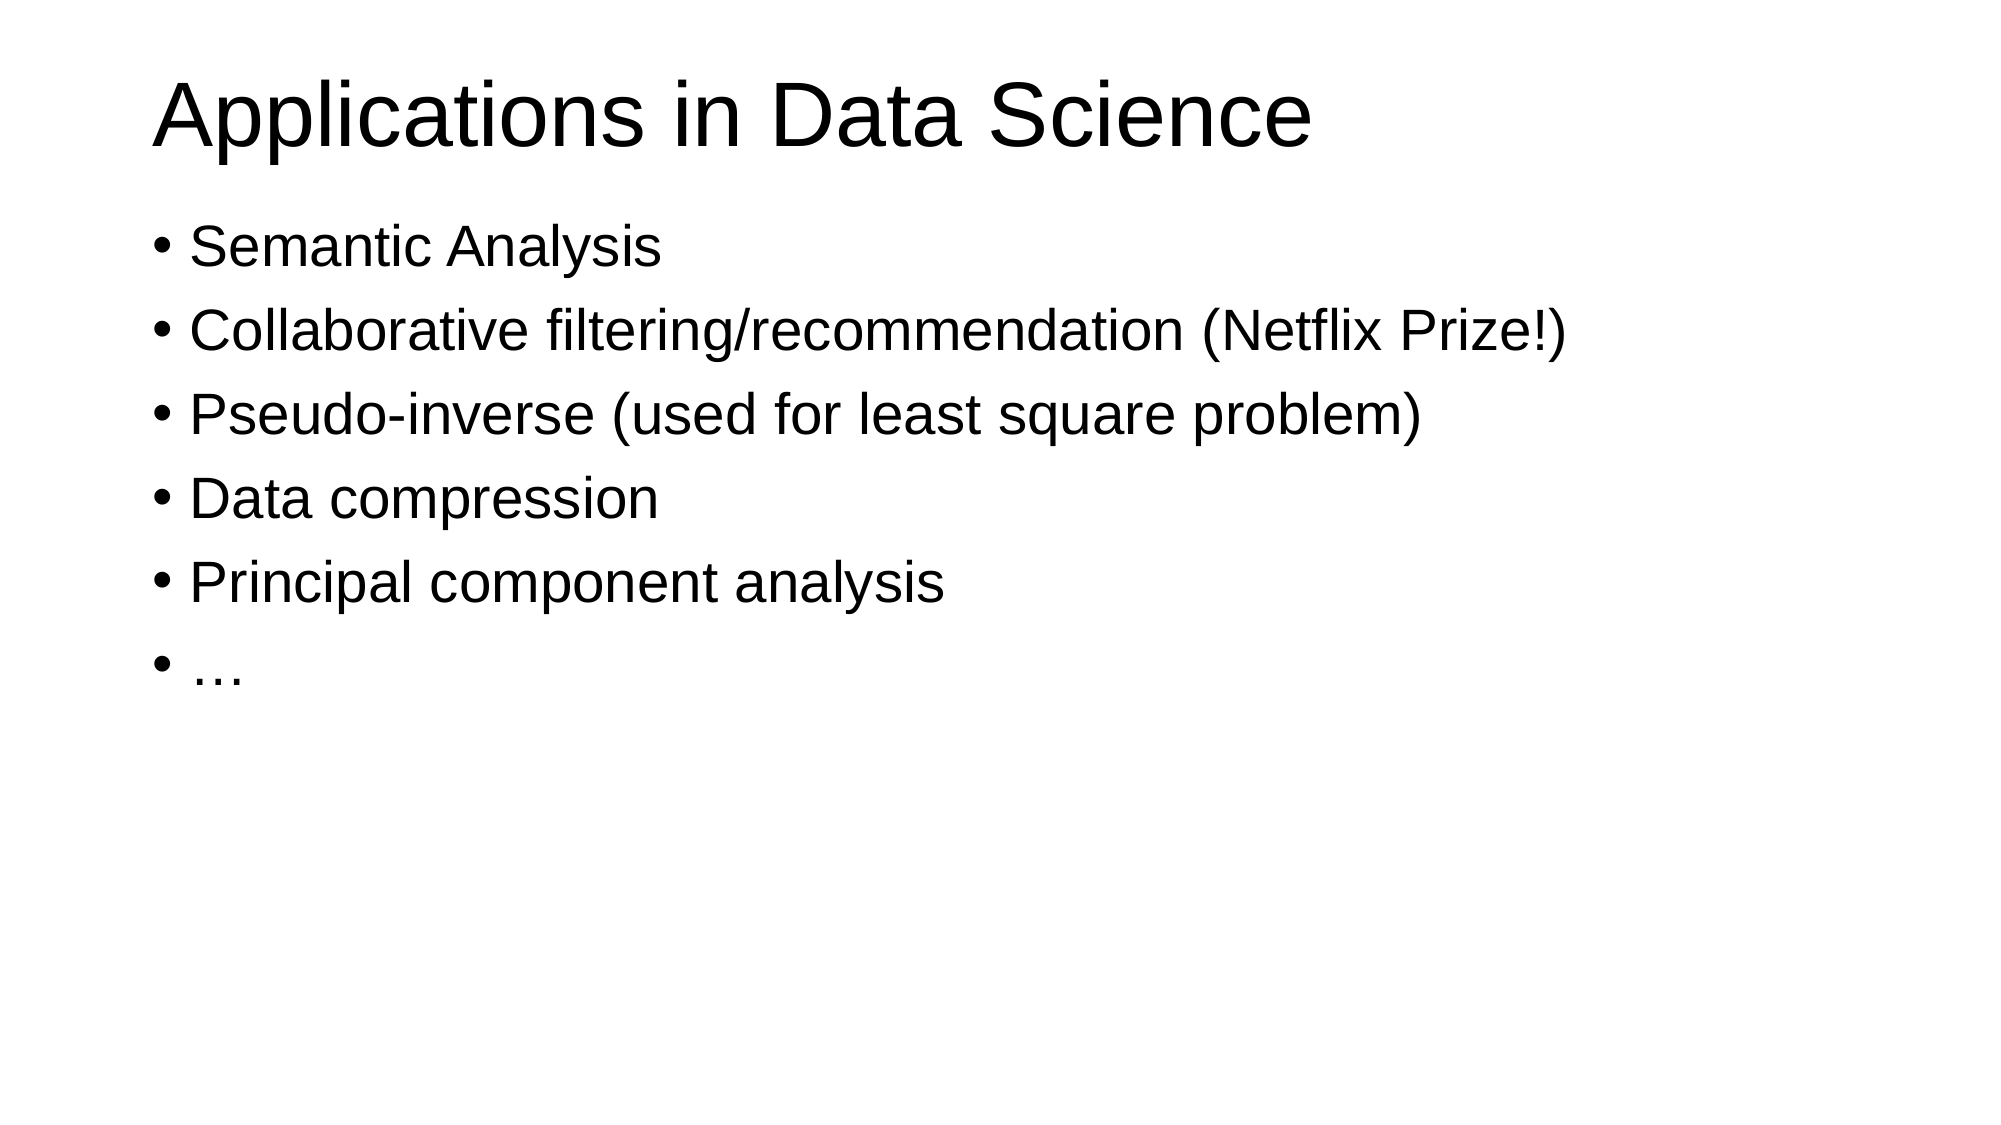

# Applications in Data Science
Semantic Analysis
Collaborative filtering/recommendation (Netflix Prize!)
Pseudo-inverse (used for least square problem)
Data compression
Principal component analysis
…